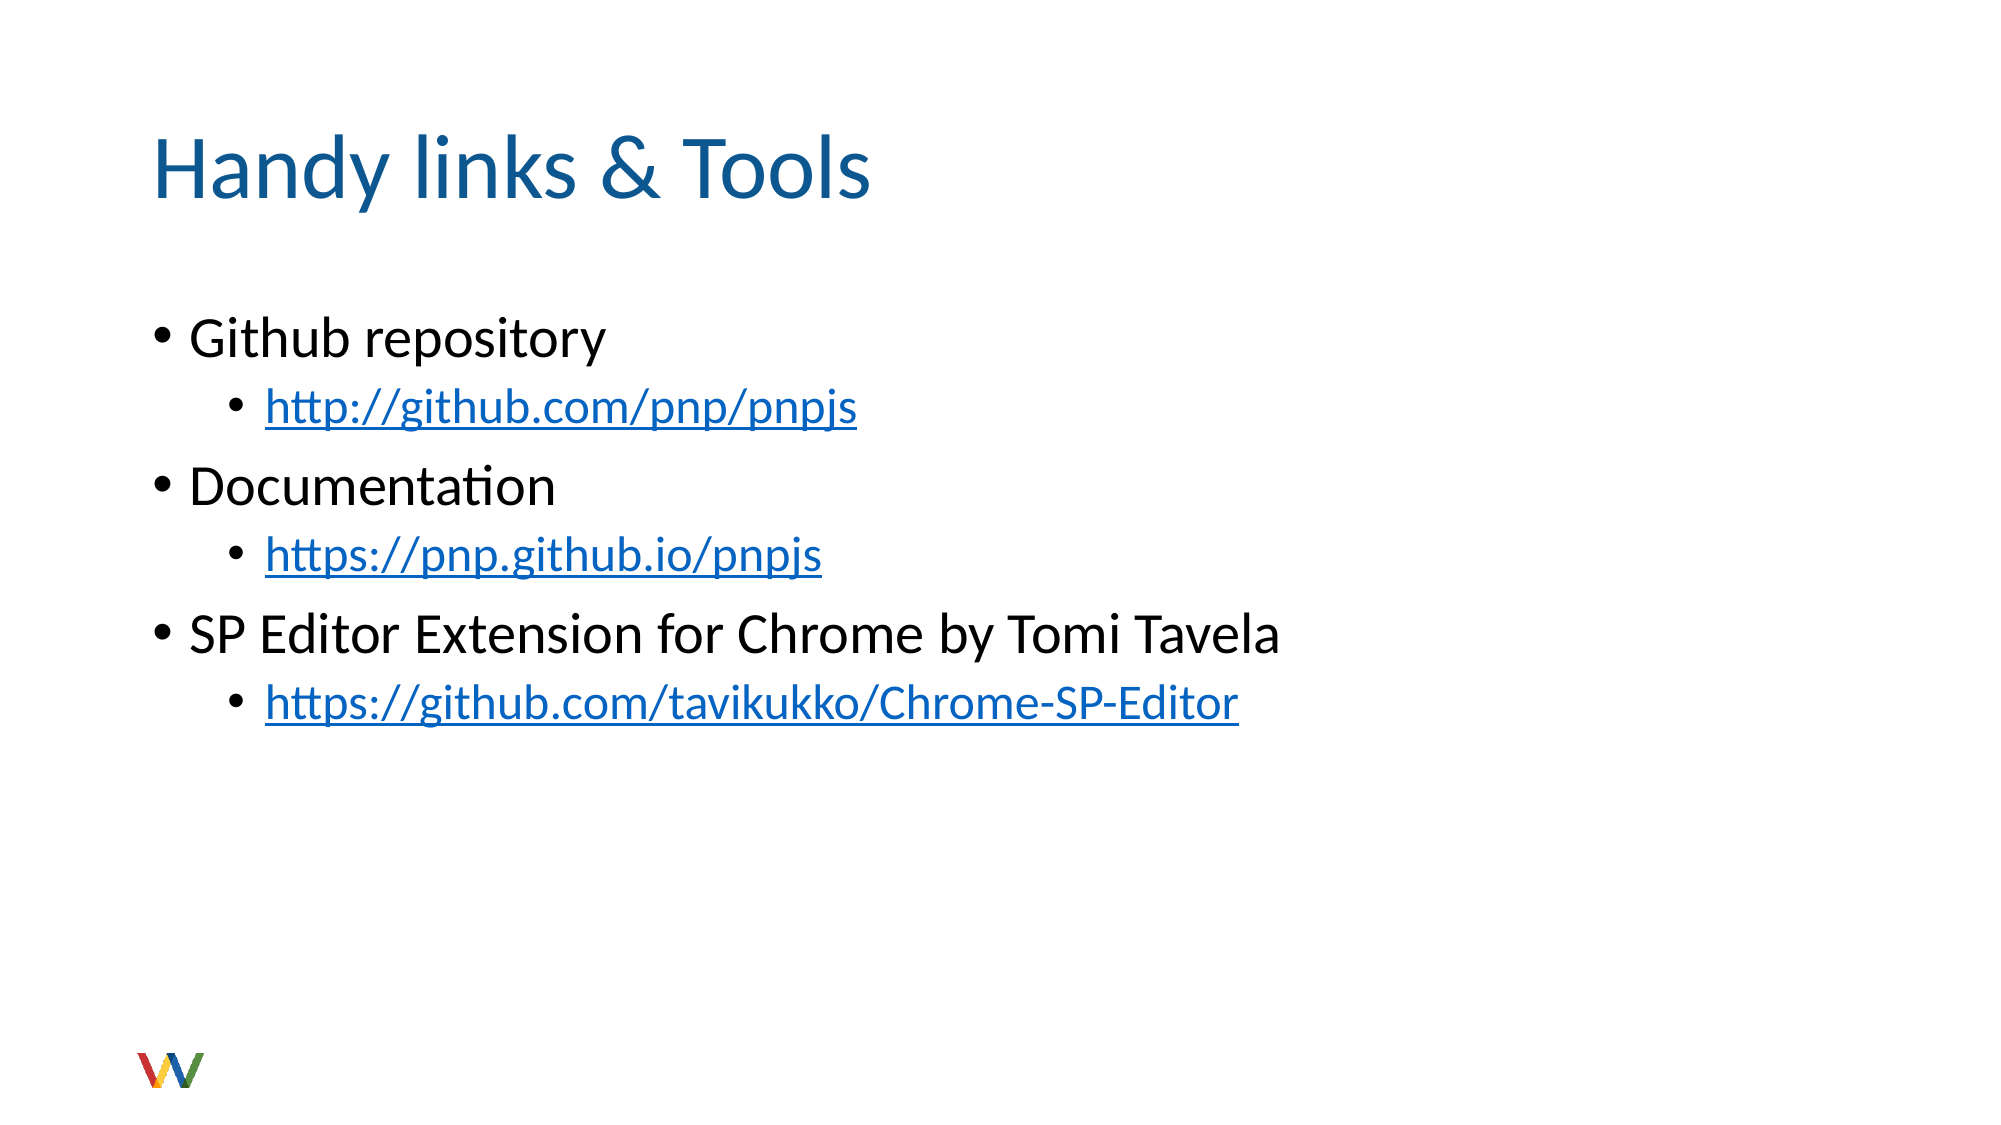

# Handy links & Tools
Github repository
http://github.com/pnp/pnpjs
Documentation
https://pnp.github.io/pnpjs
SP Editor Extension for Chrome by Tomi Tavela
https://github.com/tavikukko/Chrome-SP-Editor